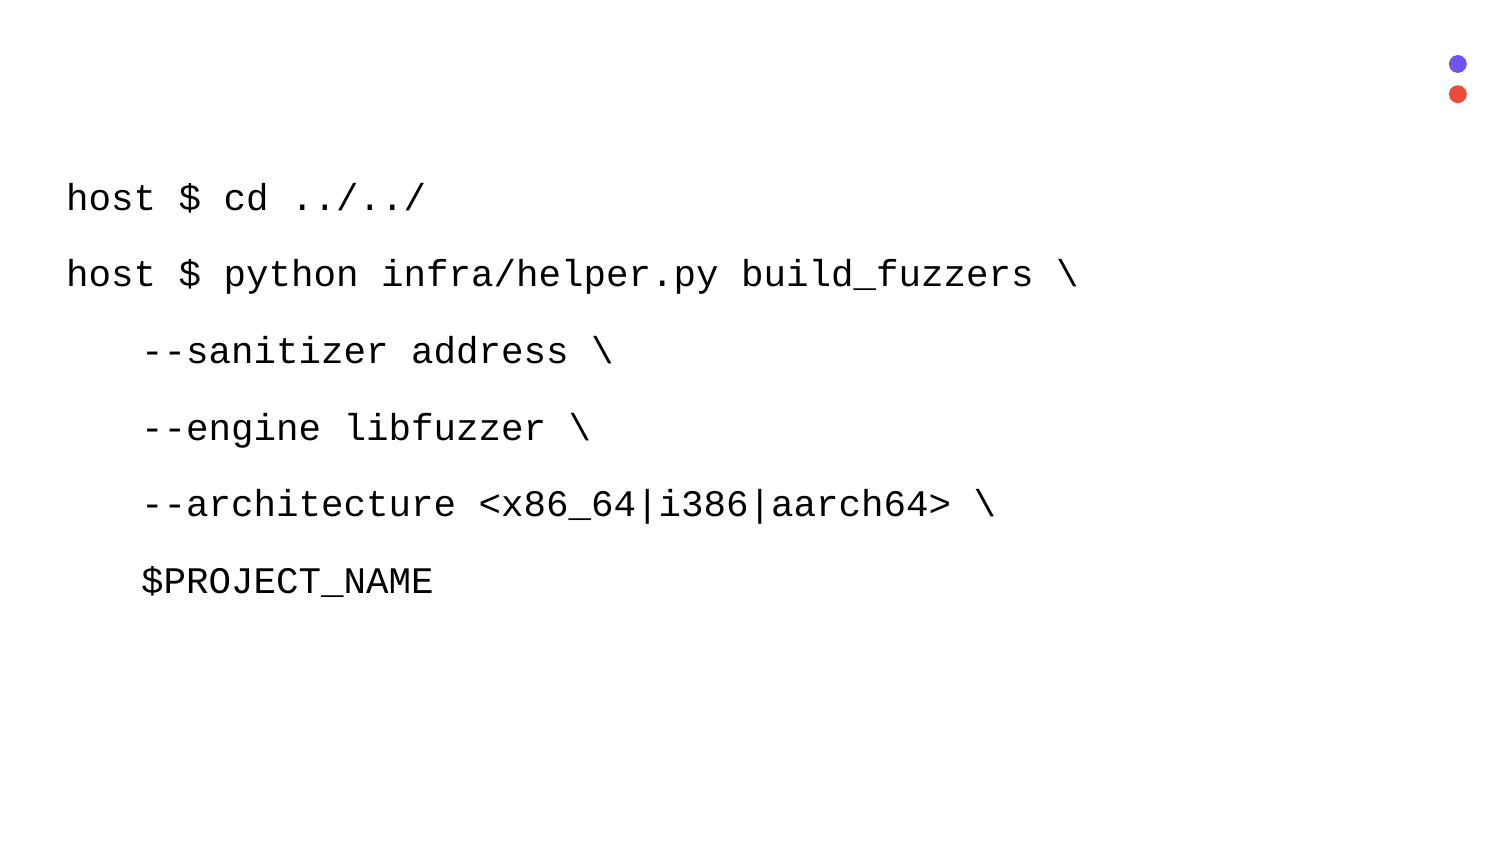

host $ cd ../../
host $ python infra/helper.py build_fuzzers \
--sanitizer address \
--engine libfuzzer \
--architecture <x86_64|i386|aarch64> \
$PROJECT_NAME